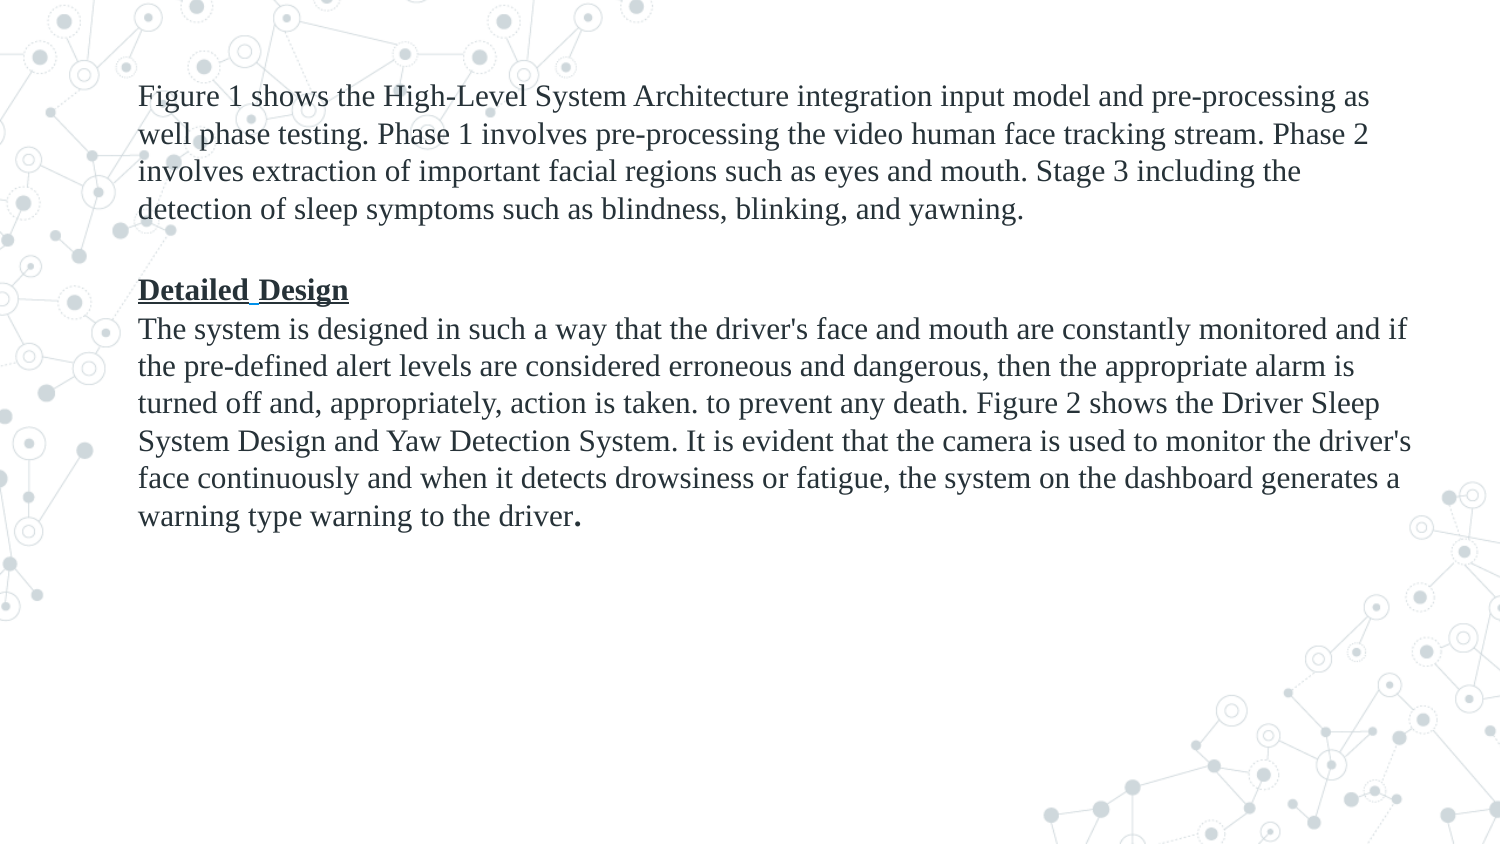

# Figure 1 shows the High-Level System Architecture integration input model and pre-processing as well phase testing. Phase 1 involves pre-processing the video human face tracking stream. Phase 2 involves extraction of important facial regions such as eyes and mouth. Stage 3 including the detection of sleep symptoms such as blindness, blinking, and yawning. Detailed Design The system is designed in such a way that the driver's face and mouth are constantly monitored and if the pre-defined alert levels are considered erroneous and dangerous, then the appropriate alarm is turned off and, appropriately, action is taken. to prevent any death. Figure 2 shows the Driver Sleep System Design and Yaw Detection System. It is evident that the camera is used to monitor the driver's face continuously and when it detects drowsiness or fatigue, the system on the dashboard generates a warning type warning to the driver.